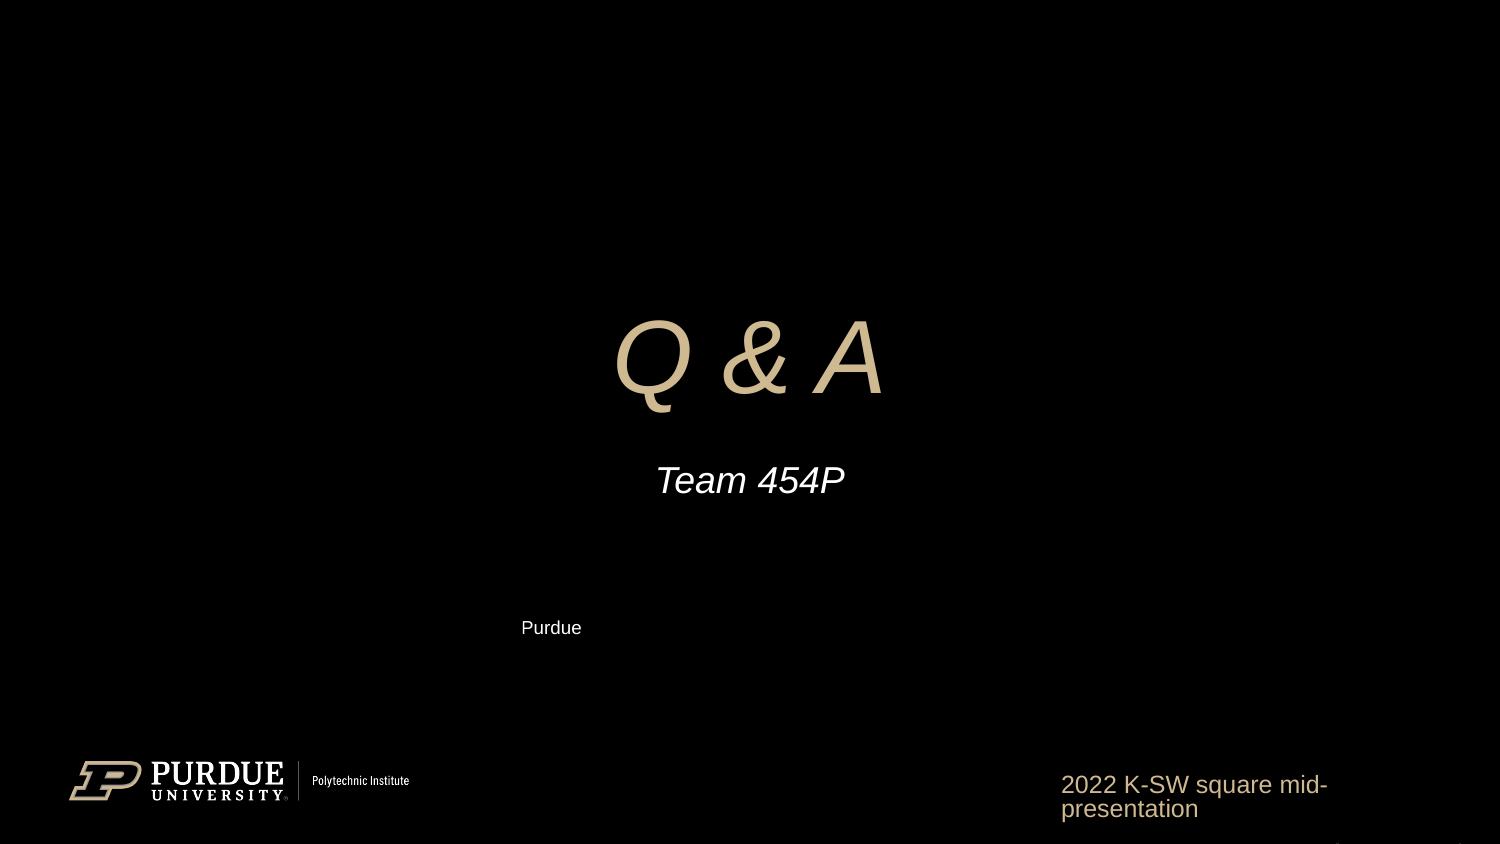

# Q & A
Team 454P

32
2022 K-SW square mid-presentation